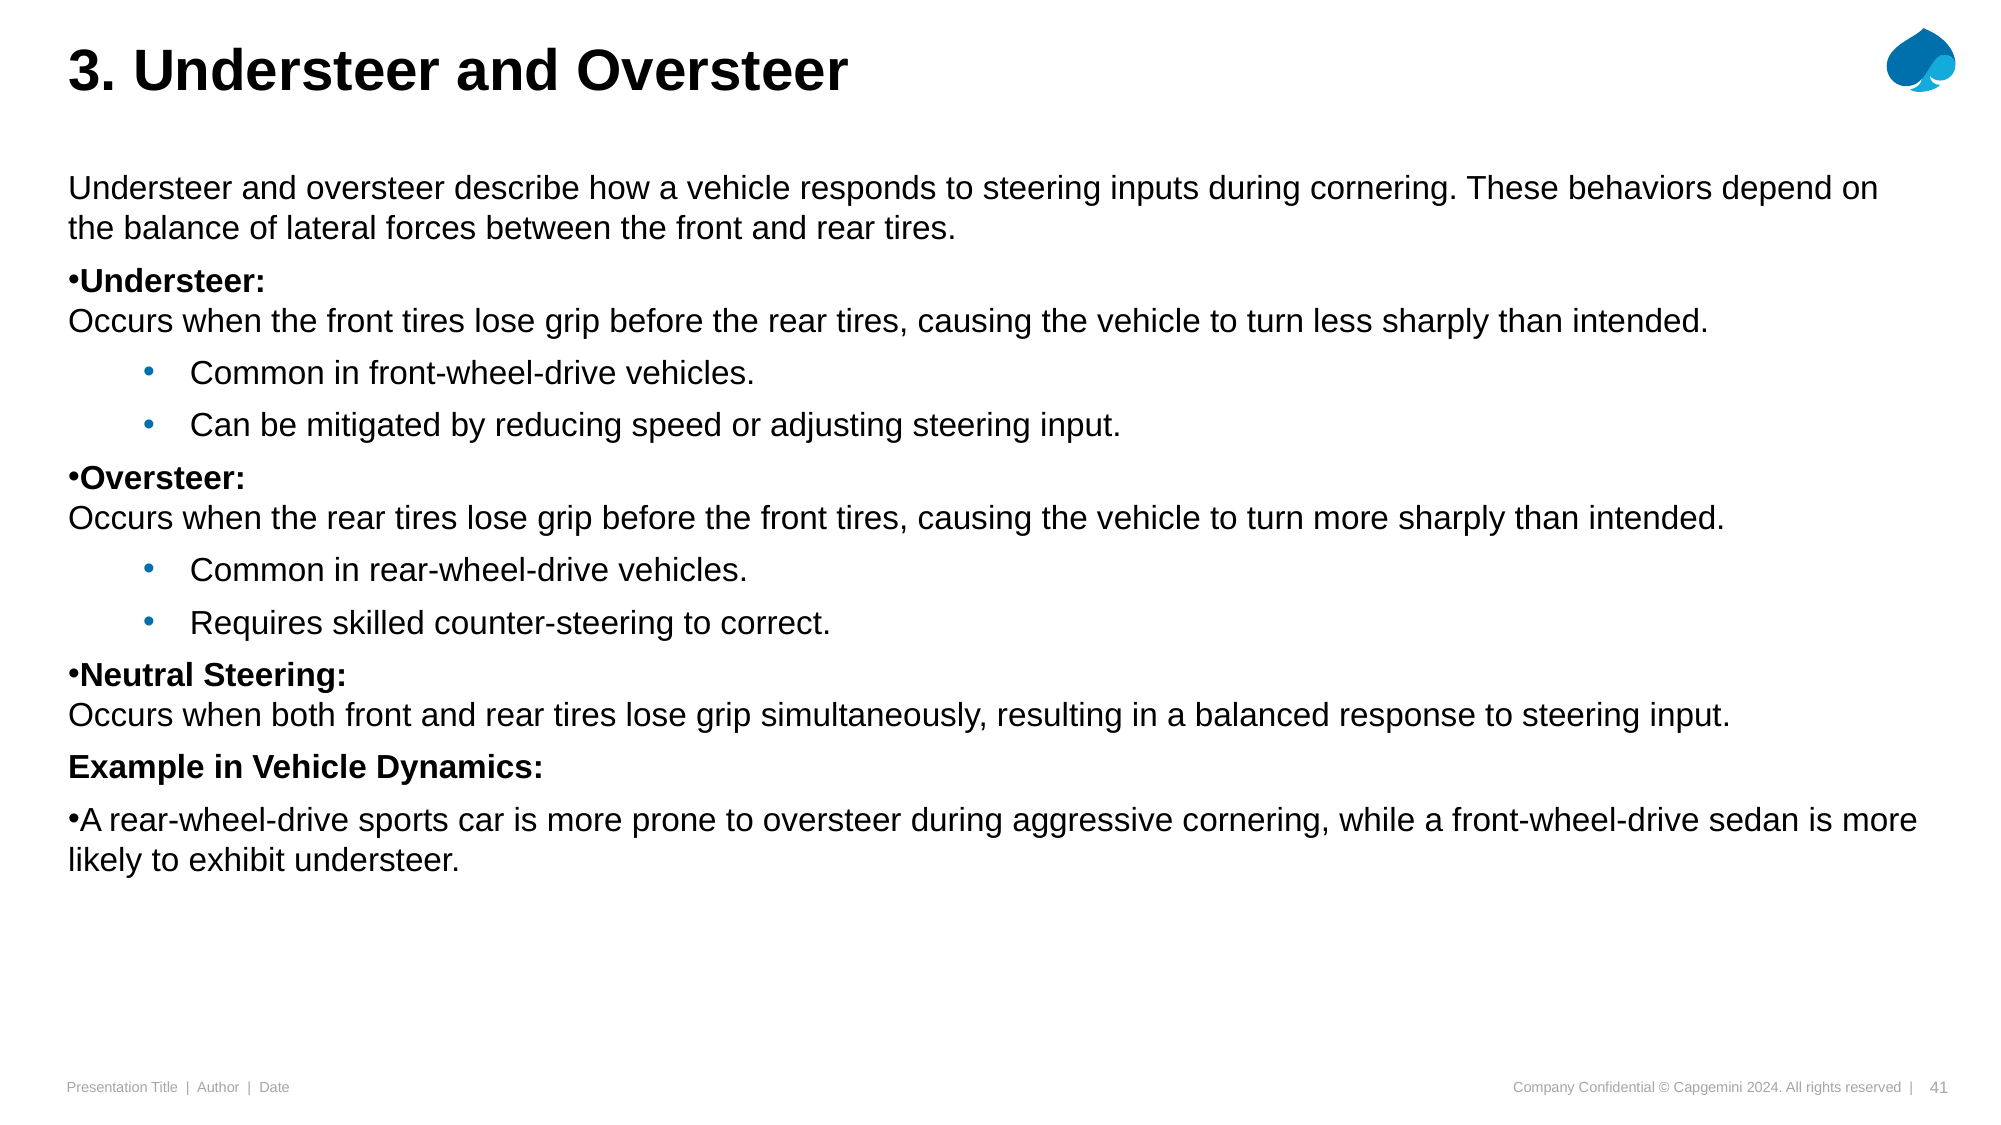

# 3. Understeer and Oversteer
Understeer and oversteer describe how a vehicle responds to steering inputs during cornering. These behaviors depend on the balance of lateral forces between the front and rear tires.
Understeer:
Occurs when the front tires lose grip before the rear tires, causing the vehicle to turn less sharply than intended.
Common in front-wheel-drive vehicles.
Can be mitigated by reducing speed or adjusting steering input.
Oversteer:
Occurs when the rear tires lose grip before the front tires, causing the vehicle to turn more sharply than intended.
Common in rear-wheel-drive vehicles.
Requires skilled counter-steering to correct.
Neutral Steering:
Occurs when both front and rear tires lose grip simultaneously, resulting in a balanced response to steering input.
Example in Vehicle Dynamics:
A rear-wheel-drive sports car is more prone to oversteer during aggressive cornering, while a front-wheel-drive sedan is more likely to exhibit understeer.